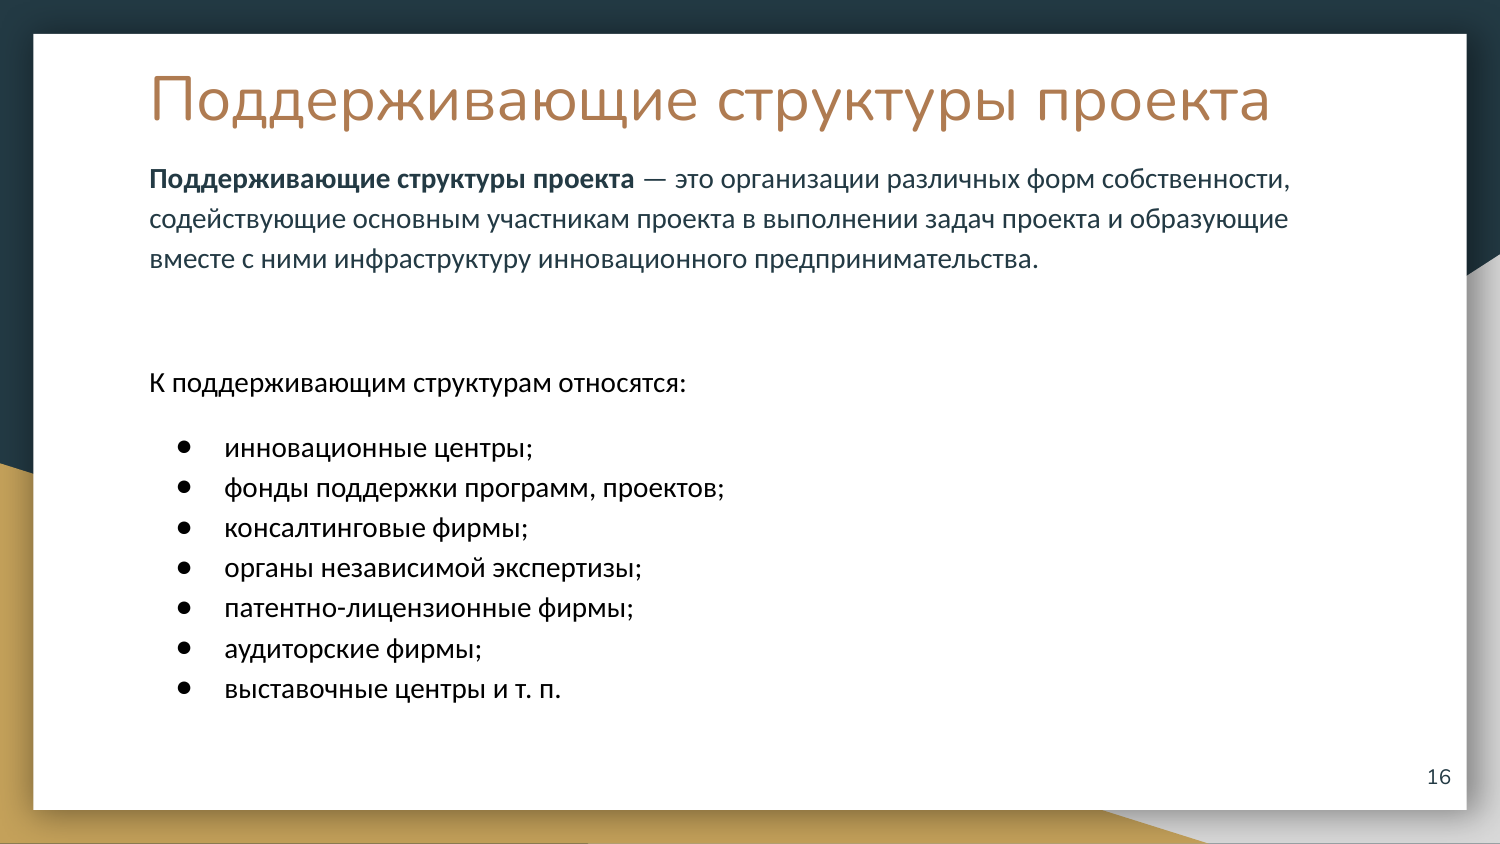

# Поддерживающие структуры проекта
Поддерживающие структуры проекта — это организации различных форм собственности, содействующие основным участникам проекта в выполнении задач проекта и образующие вместе с ними инфраструктуру инновационного предпринимательства.

К поддерживающим структурам относятся:
инновационные центры;
фонды поддержки программ, проектов;
консалтинговые фирмы;
органы независимой экспертизы;
патентно-лицензионные фирмы;
аудиторские фирмы;
выставочные центры и т. п.
16